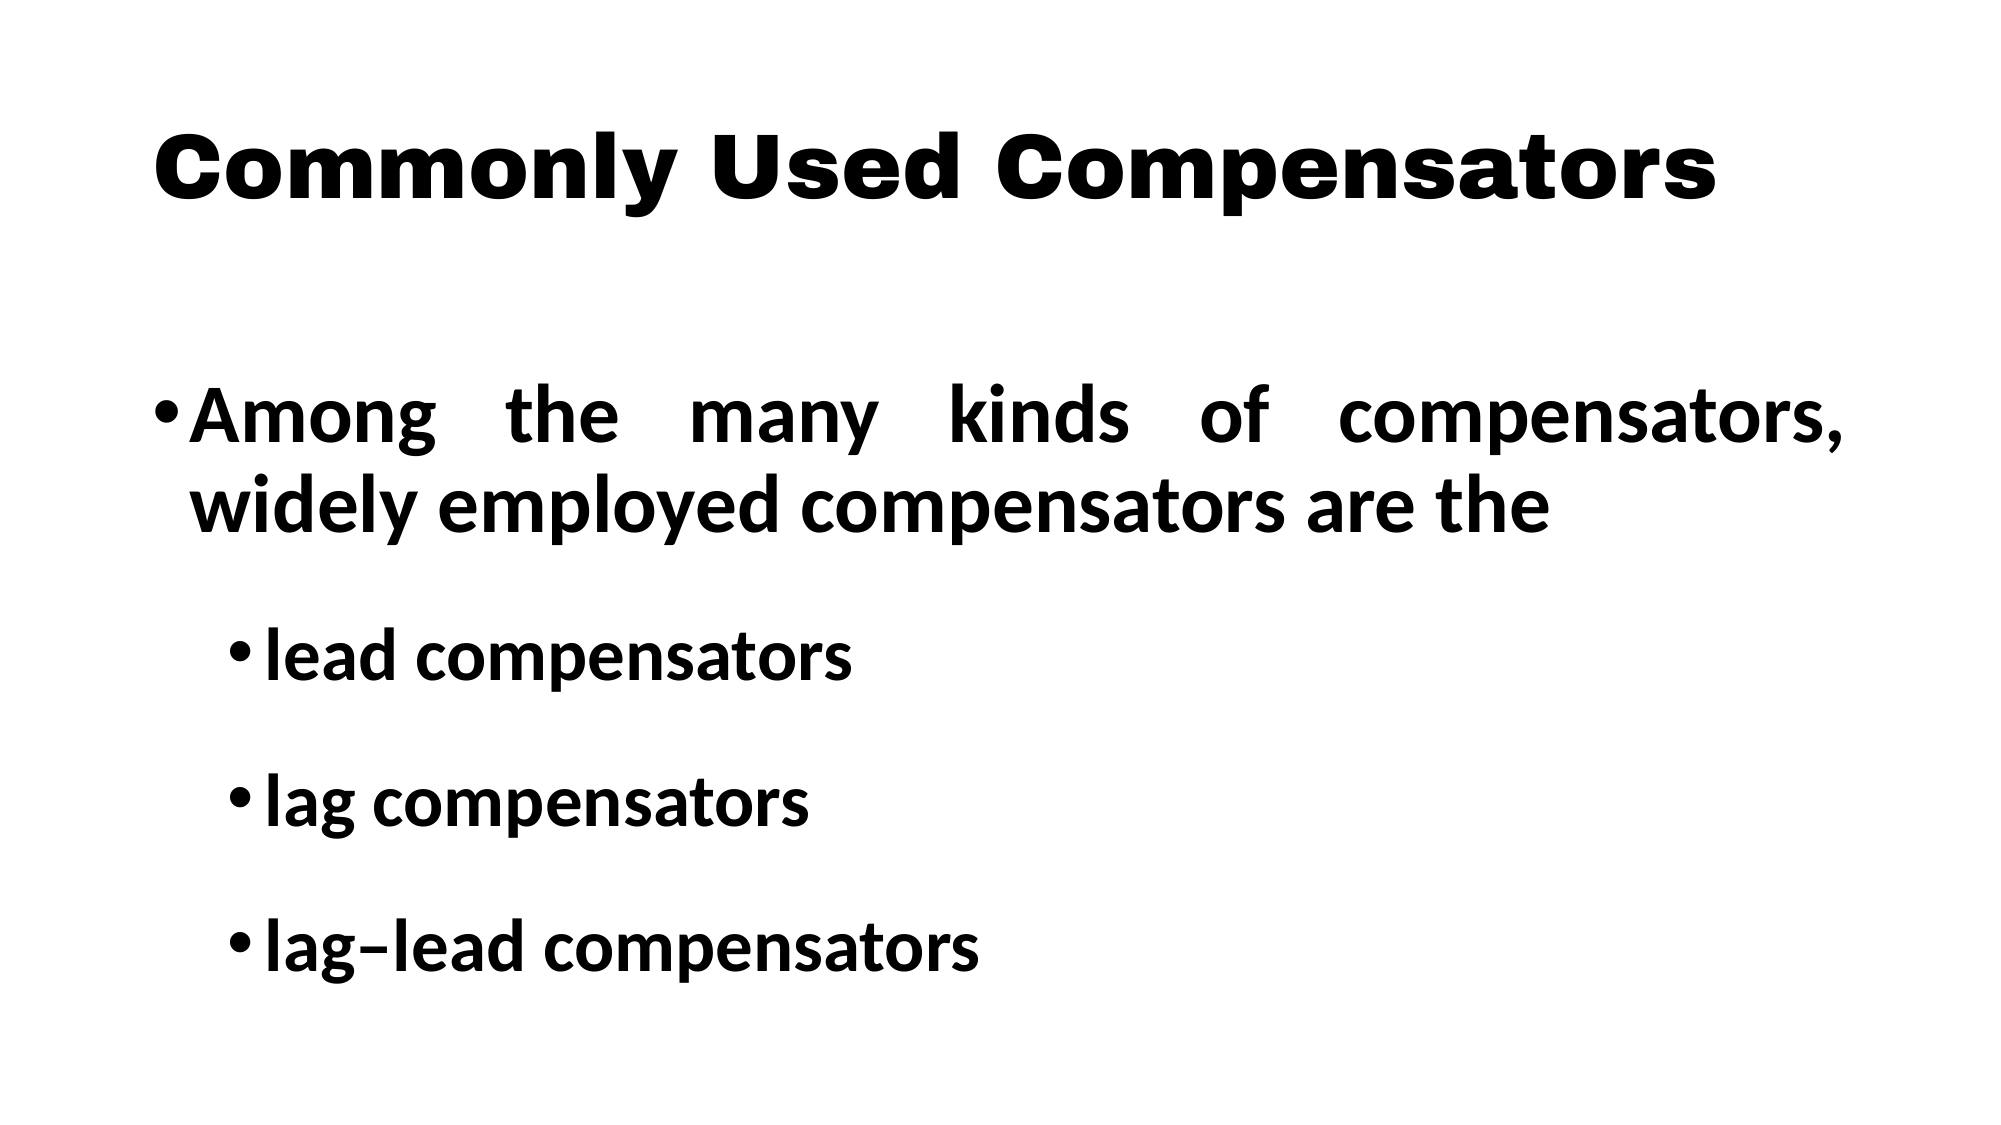

# Commonly Used Compensators
Among the many kinds of compensators, widely employed compensators are the
lead compensators
lag compensators
lag–lead compensators